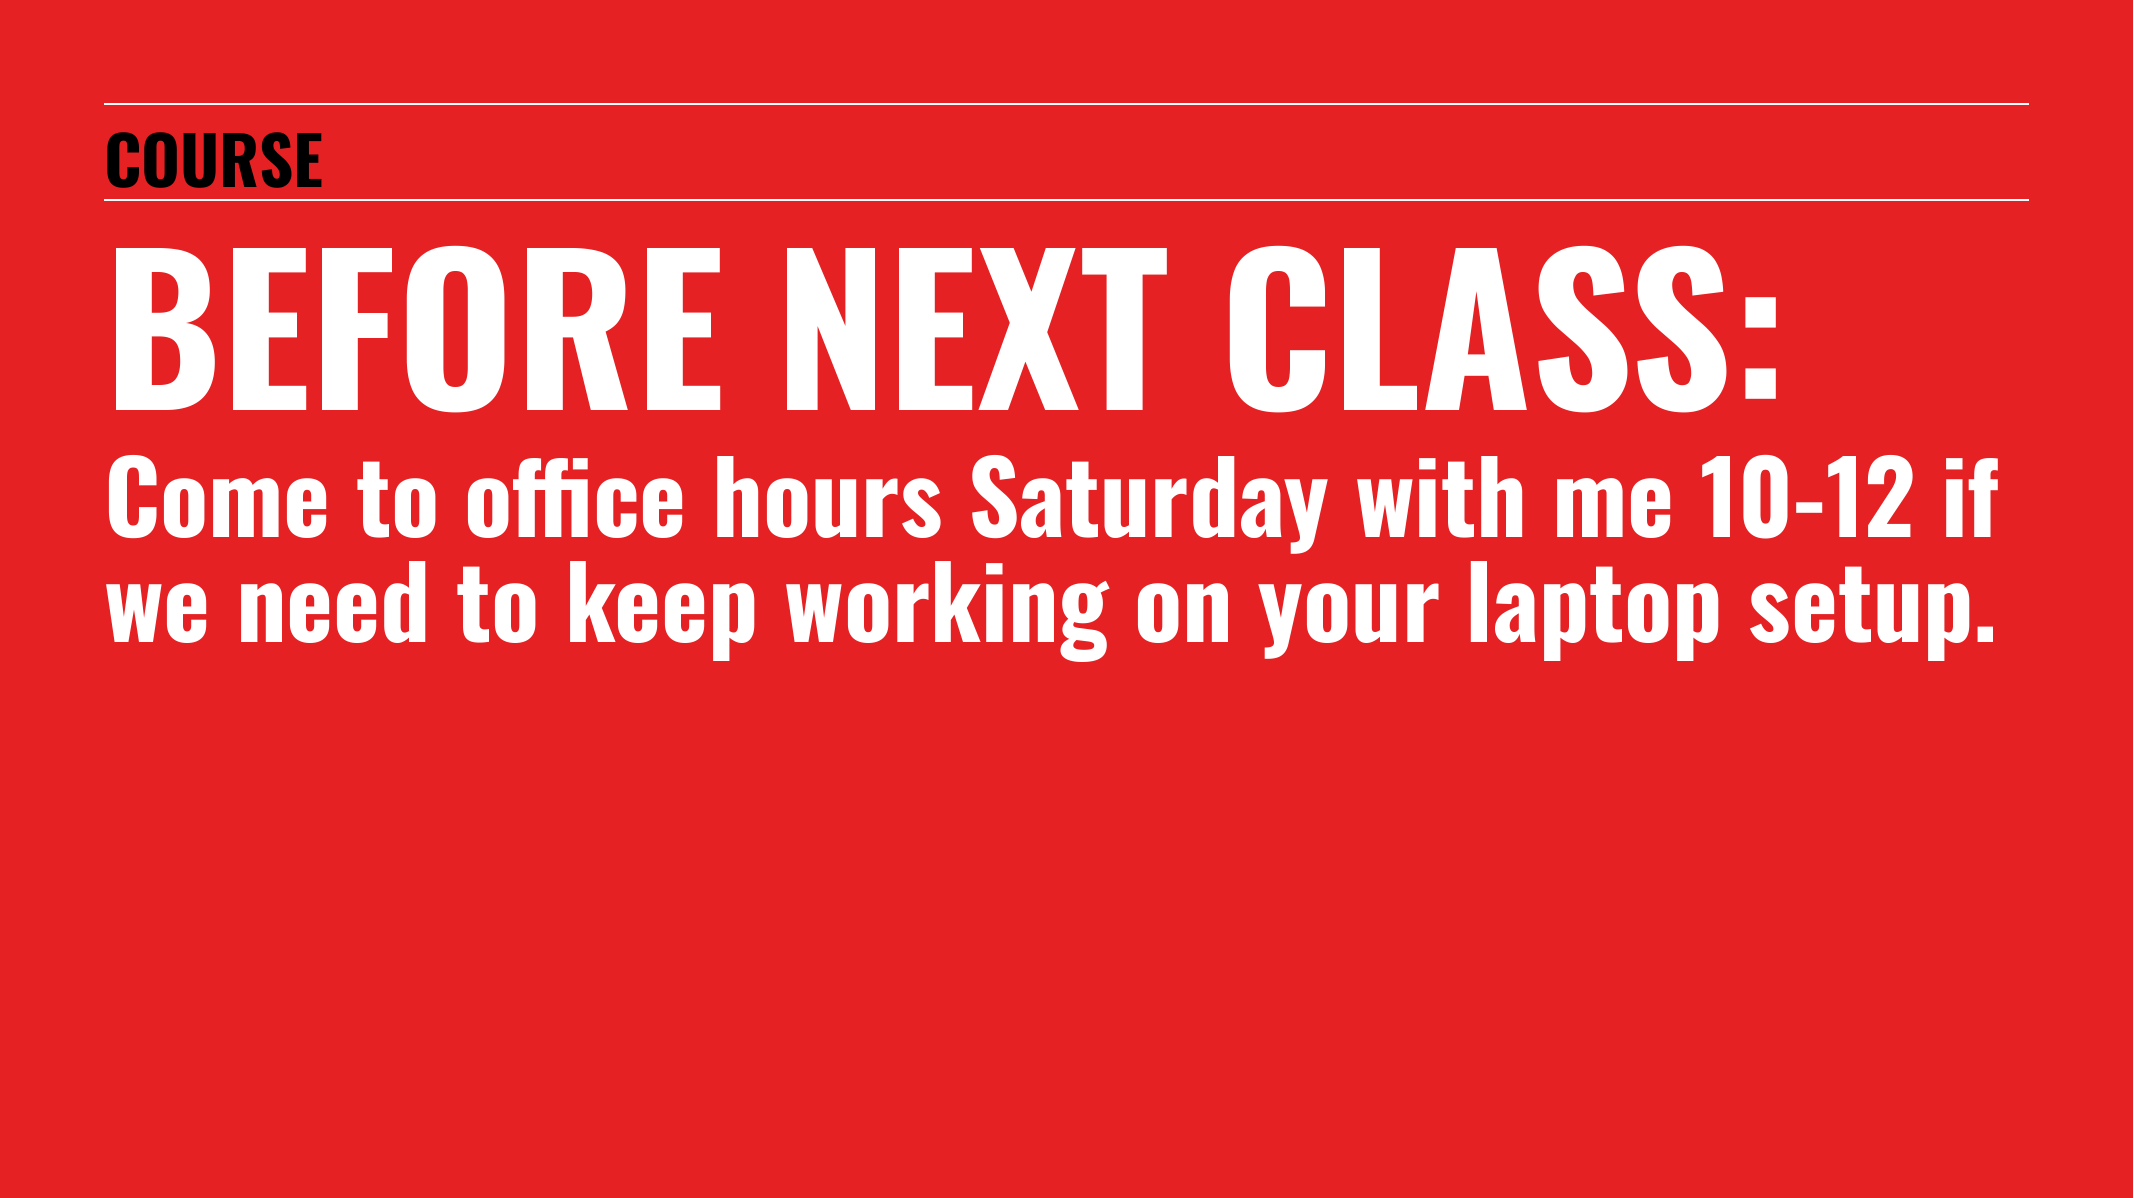

COURSE
BEFORE NEXT CLASS:
Come to office hours Saturday with me 10-12 if we need to keep working on your laptop setup.